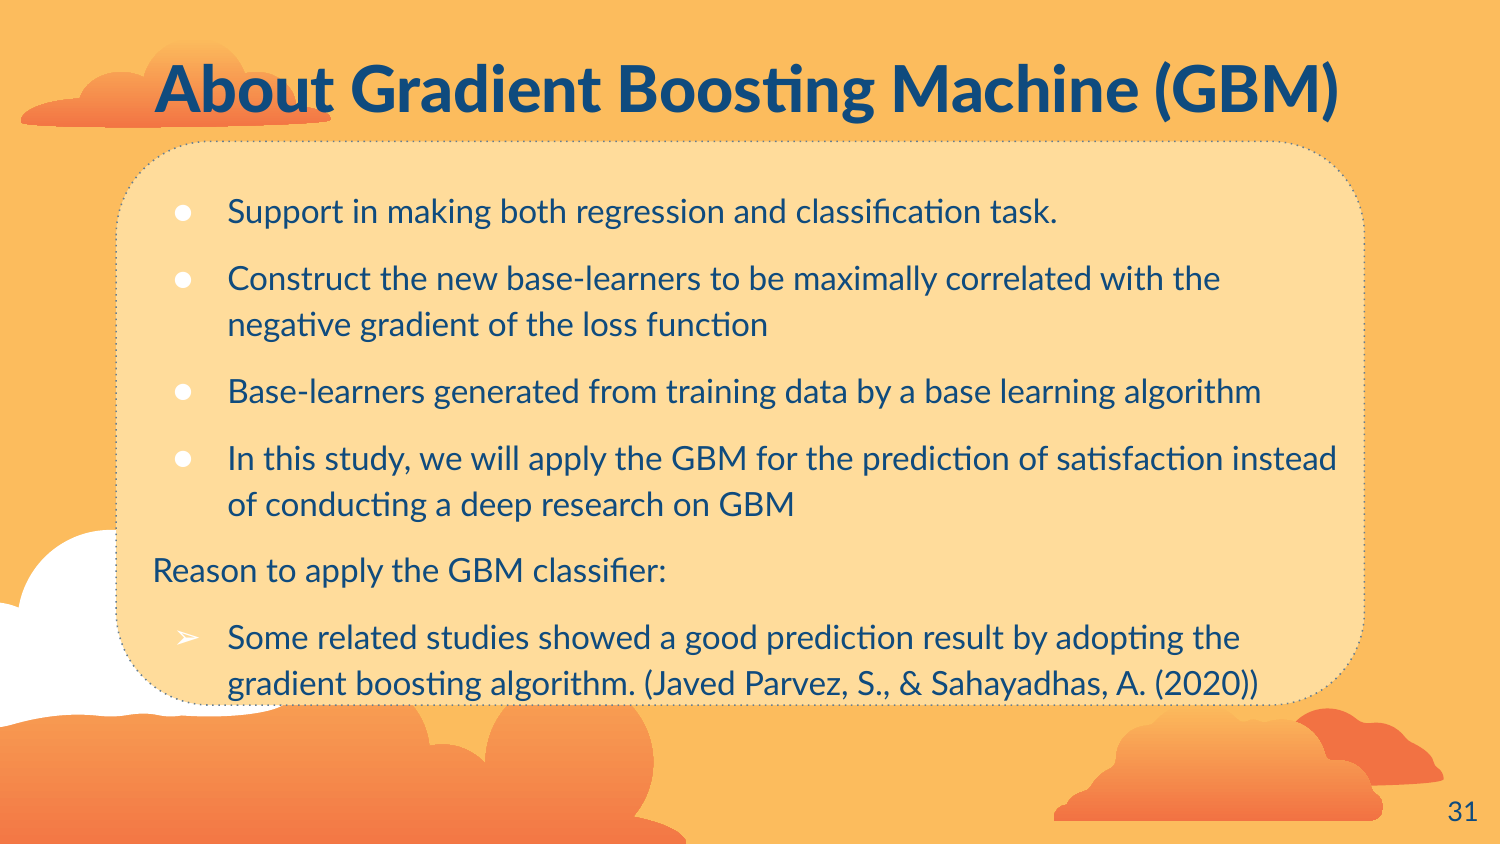

# About Gradient Boosting Machine (GBM)

Support in making both regression and classification task.
Construct the new base-learners to be maximally correlated with the negative gradient of the loss function
Base-learners generated from training data by a base learning algorithm
In this study, we will apply the GBM for the prediction of satisfaction instead of conducting a deep research on GBM
Reason to apply the GBM classifier:
Some related studies showed a good prediction result by adopting the gradient boosting algorithm. (Javed Parvez, S., & Sahayadhas, A. (2020))
31